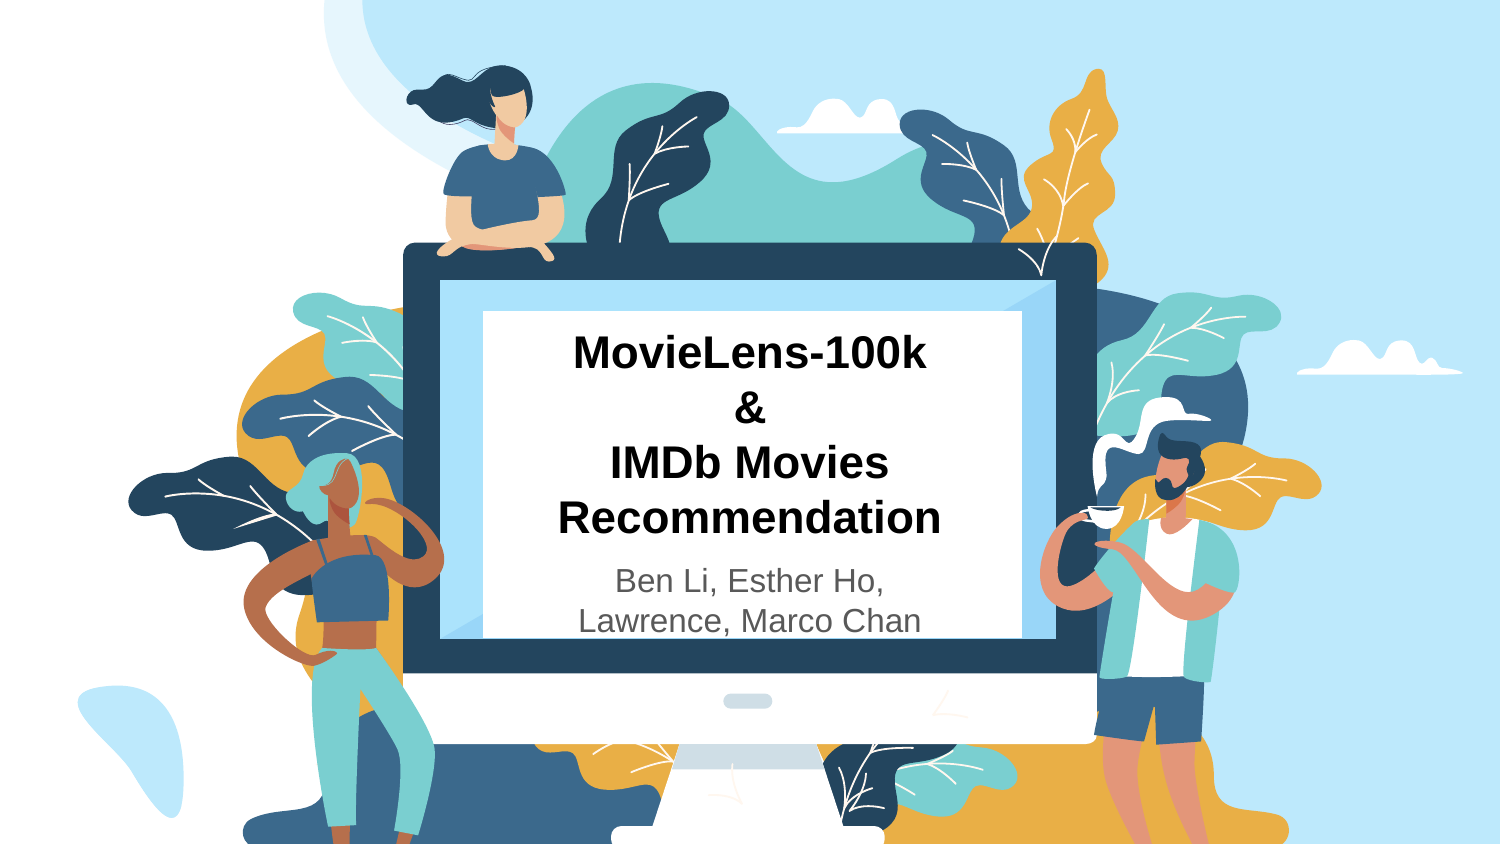

# MovieLens-100k
&
IMDb Movies Recommendation
Ben Li, Esther Ho, Lawrence, Marco Chan